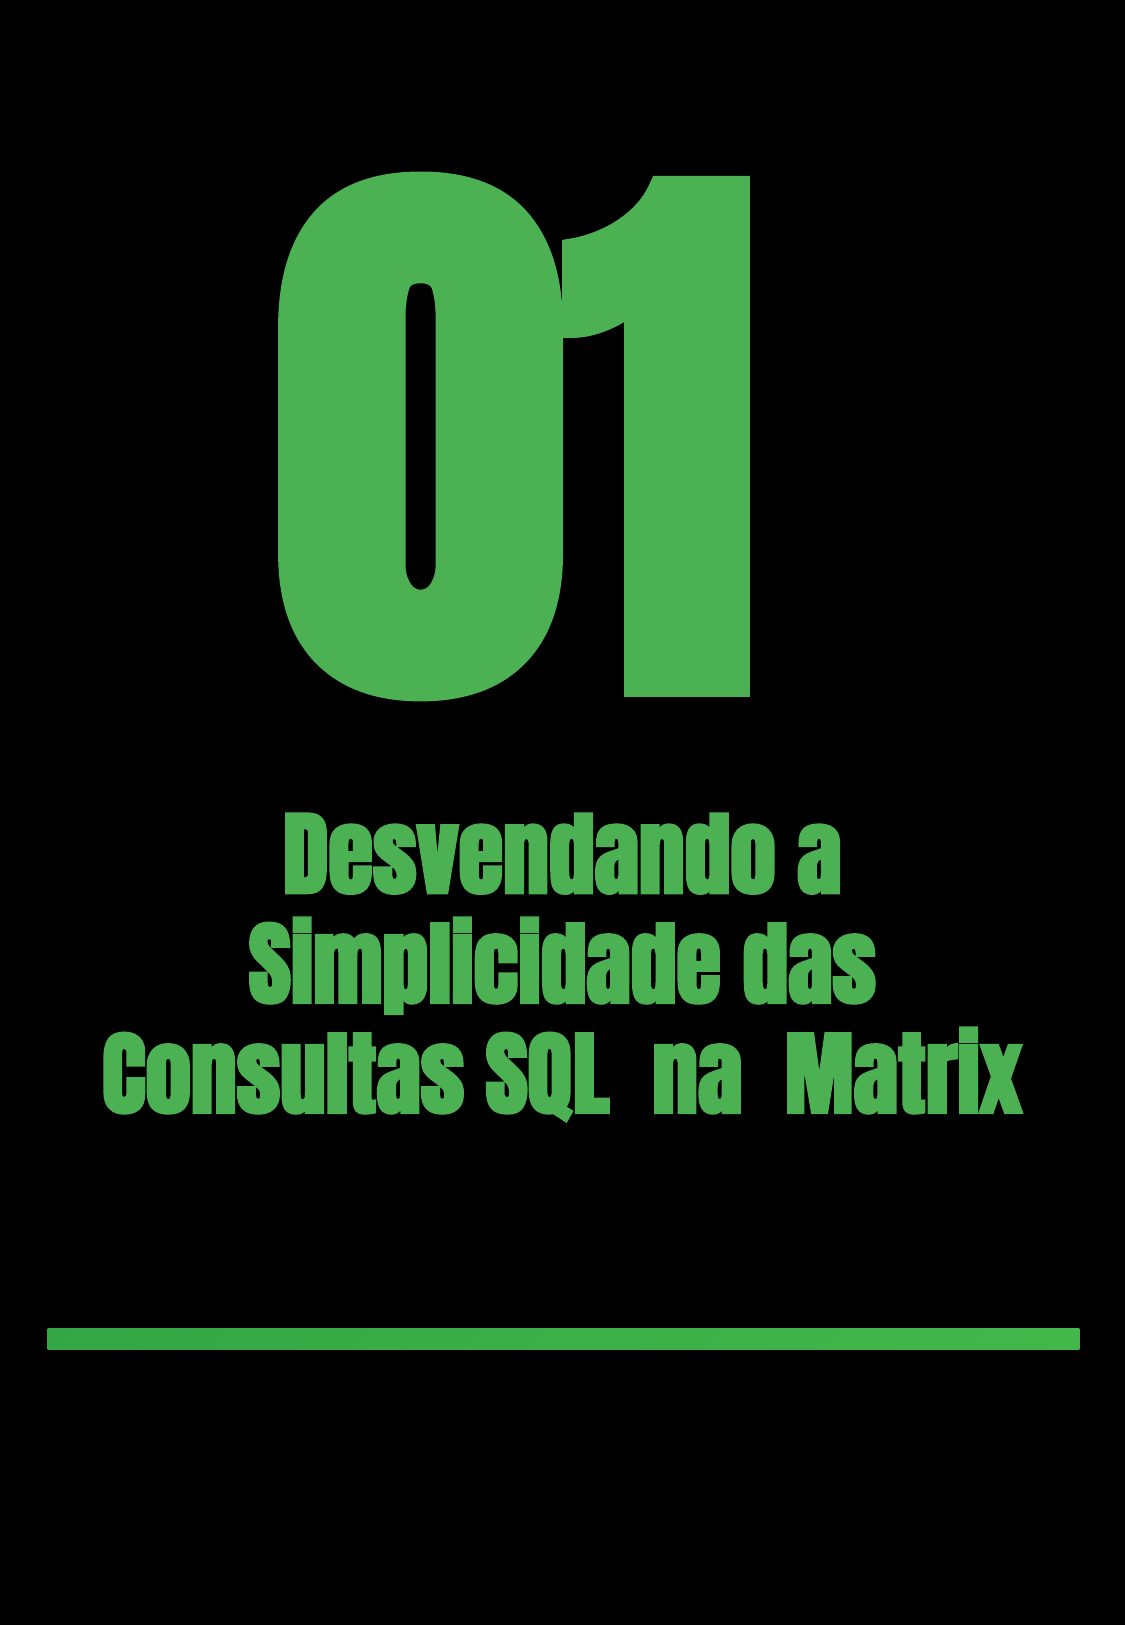

01
Desvendando a Simplicidade das Consultas SQL  na  Matrix